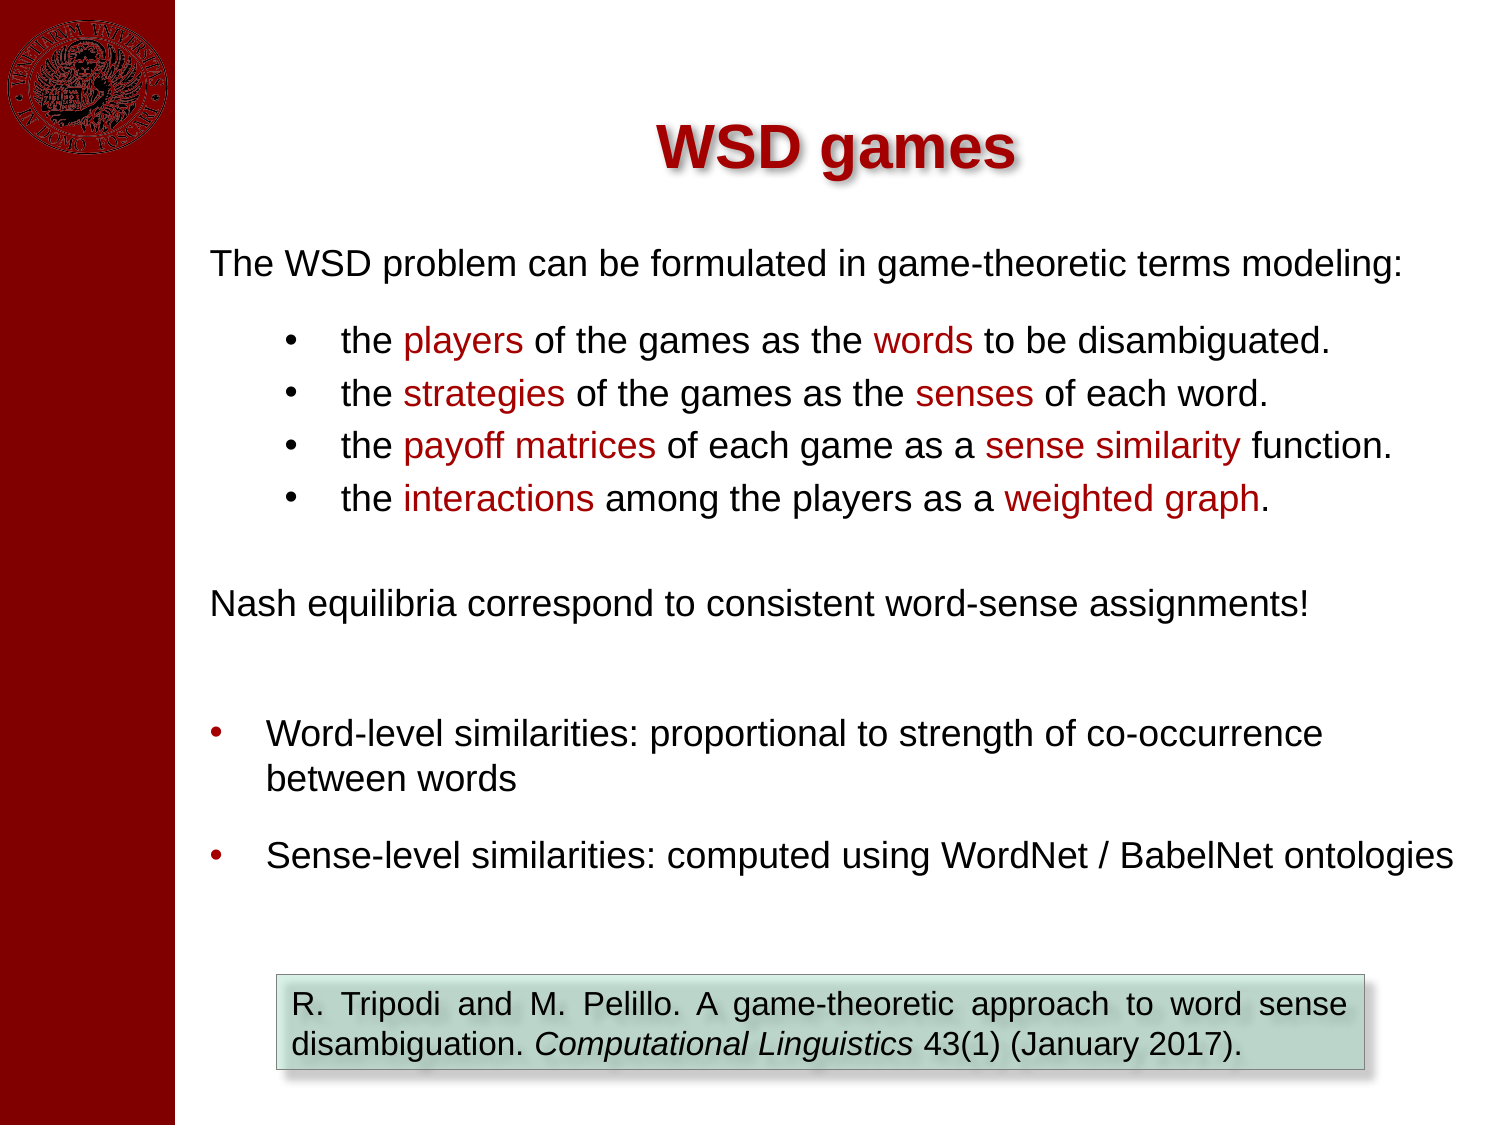

WSD games
The WSD problem can be formulated in game-theoretic terms modeling:
the players of the games as the words to be disambiguated.
the strategies of the games as the senses of each word.
the payoff matrices of each game as a sense similarity function.
the interactions among the players as a weighted graph.

Nash equilibria correspond to consistent word-sense assignments!

Word-level similarities: proportional to strength of co-occurrence between words
Sense-level similarities: computed using WordNet / BabelNet ontologies

R. Tripodi and M. Pelillo. A game-theoretic approach to word sense disambiguation. Computational Linguistics 43(1) (January 2017).